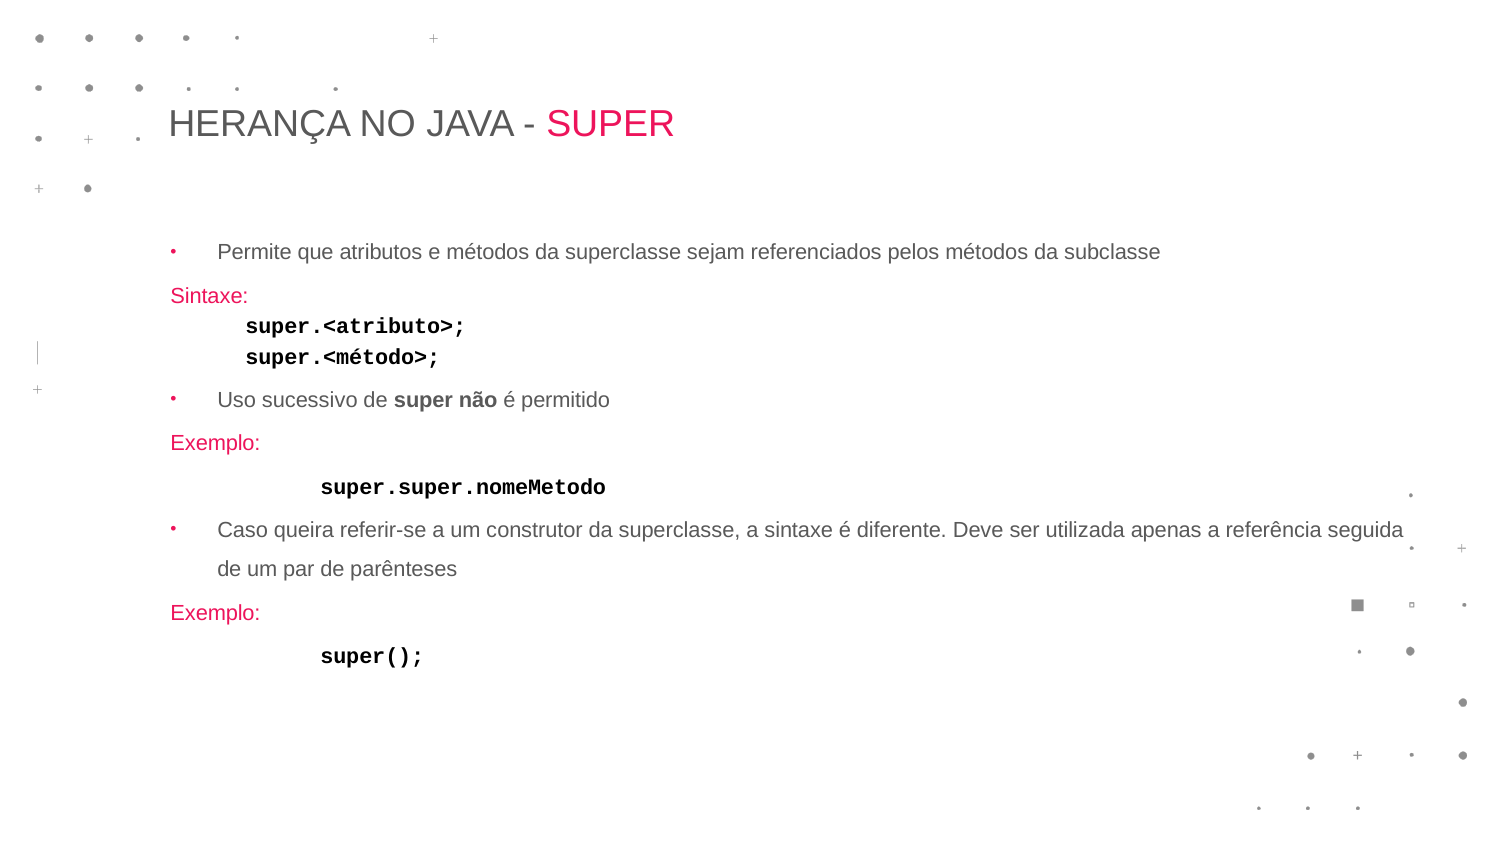

HERANÇA NO JAVA - SUPER
Permite que atributos e métodos da superclasse sejam referenciados pelos métodos da subclasse
Sintaxe:
super.<atributo>;
super.<método>;
Uso sucessivo de super não é permitido
Exemplo:
	super.super.nomeMetodo
Caso queira referir-se a um construtor da superclasse, a sintaxe é diferente. Deve ser utilizada apenas a referência seguida de um par de parênteses
Exemplo:
	super();